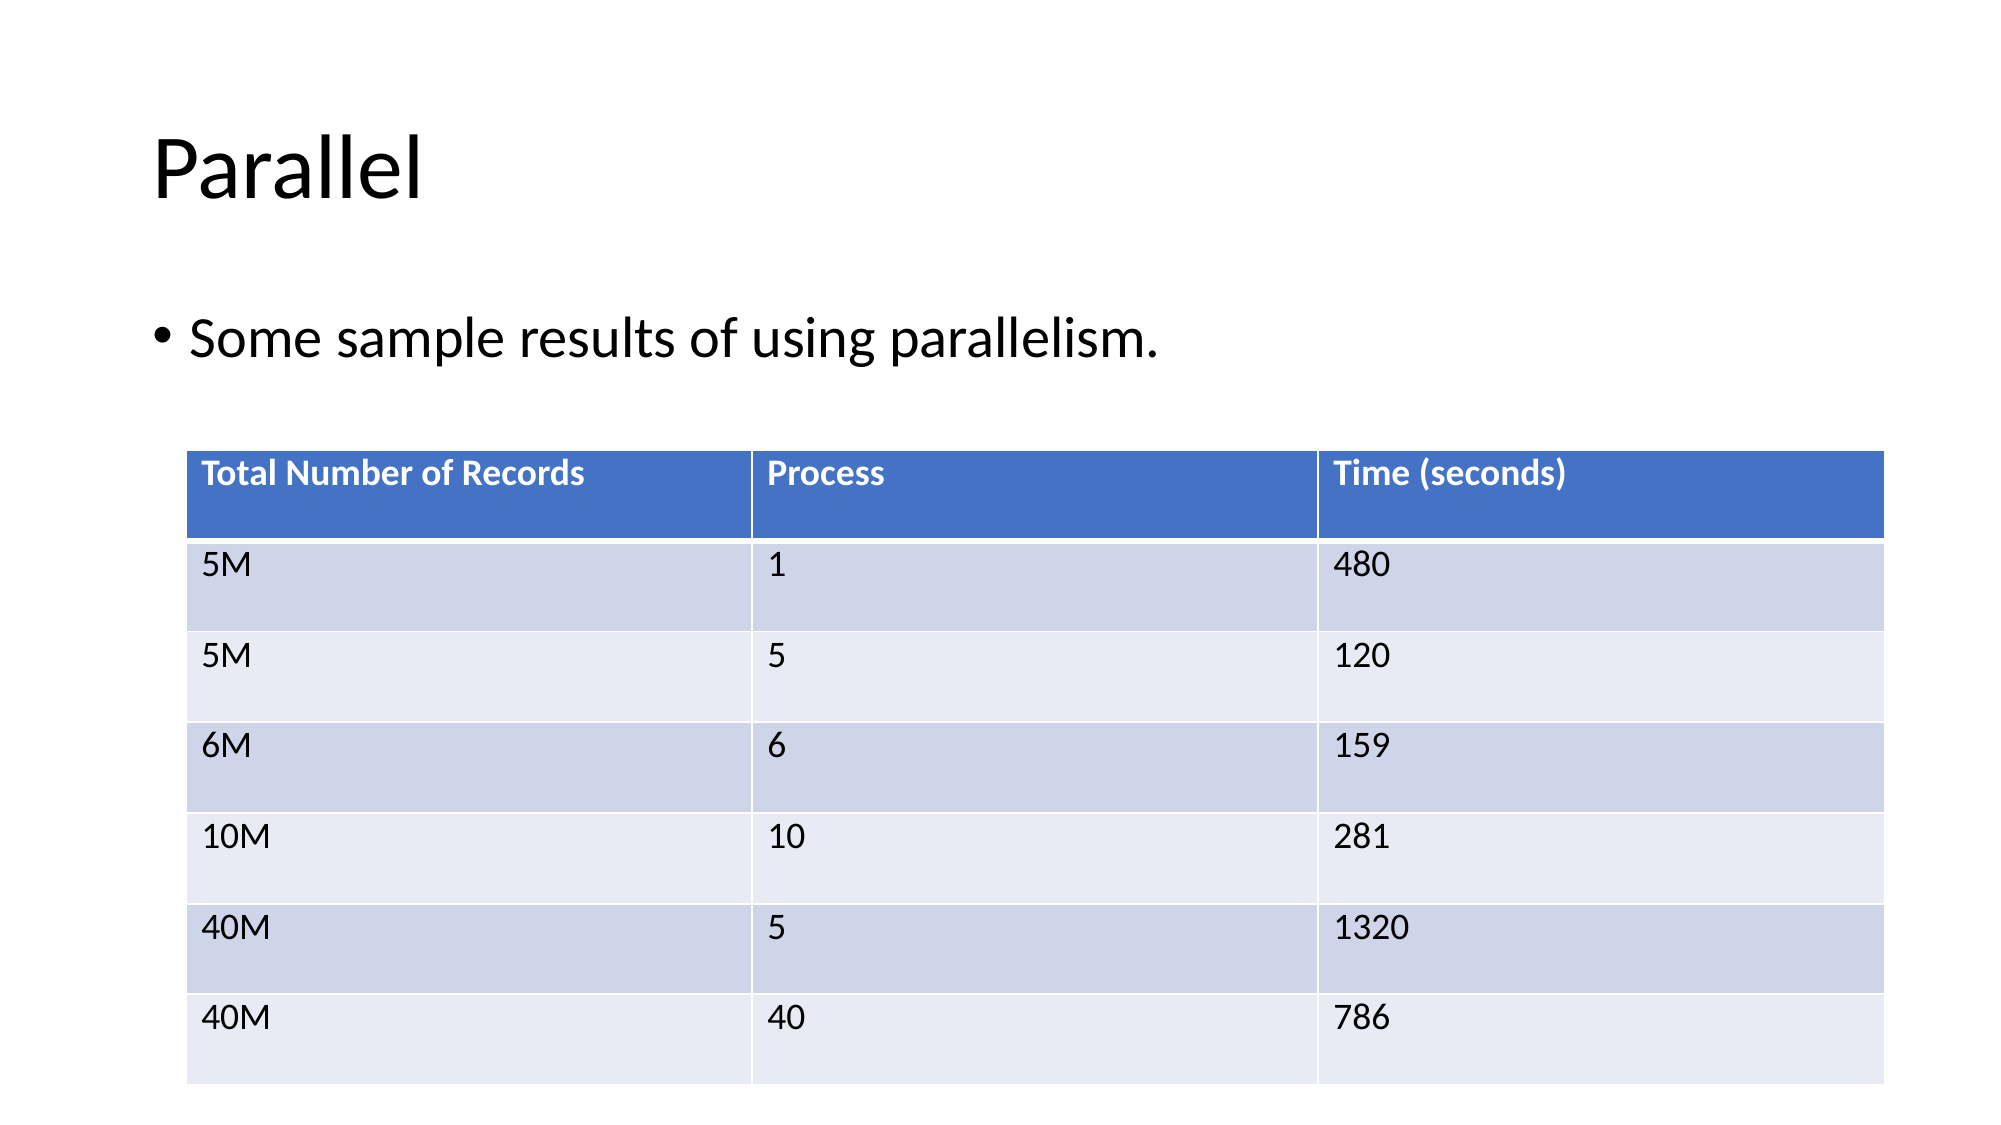

# Parallel
Some sample results of using parallelism.
| Total Number of Records | Process | Time (seconds) |
| --- | --- | --- |
| 5M | 1 | 480 |
| 5M | 5 | 120 |
| 6M | 6 | 159 |
| 10M | 10 | 281 |
| 40M | 5 | 1320 |
| 40M | 40 | 786 |